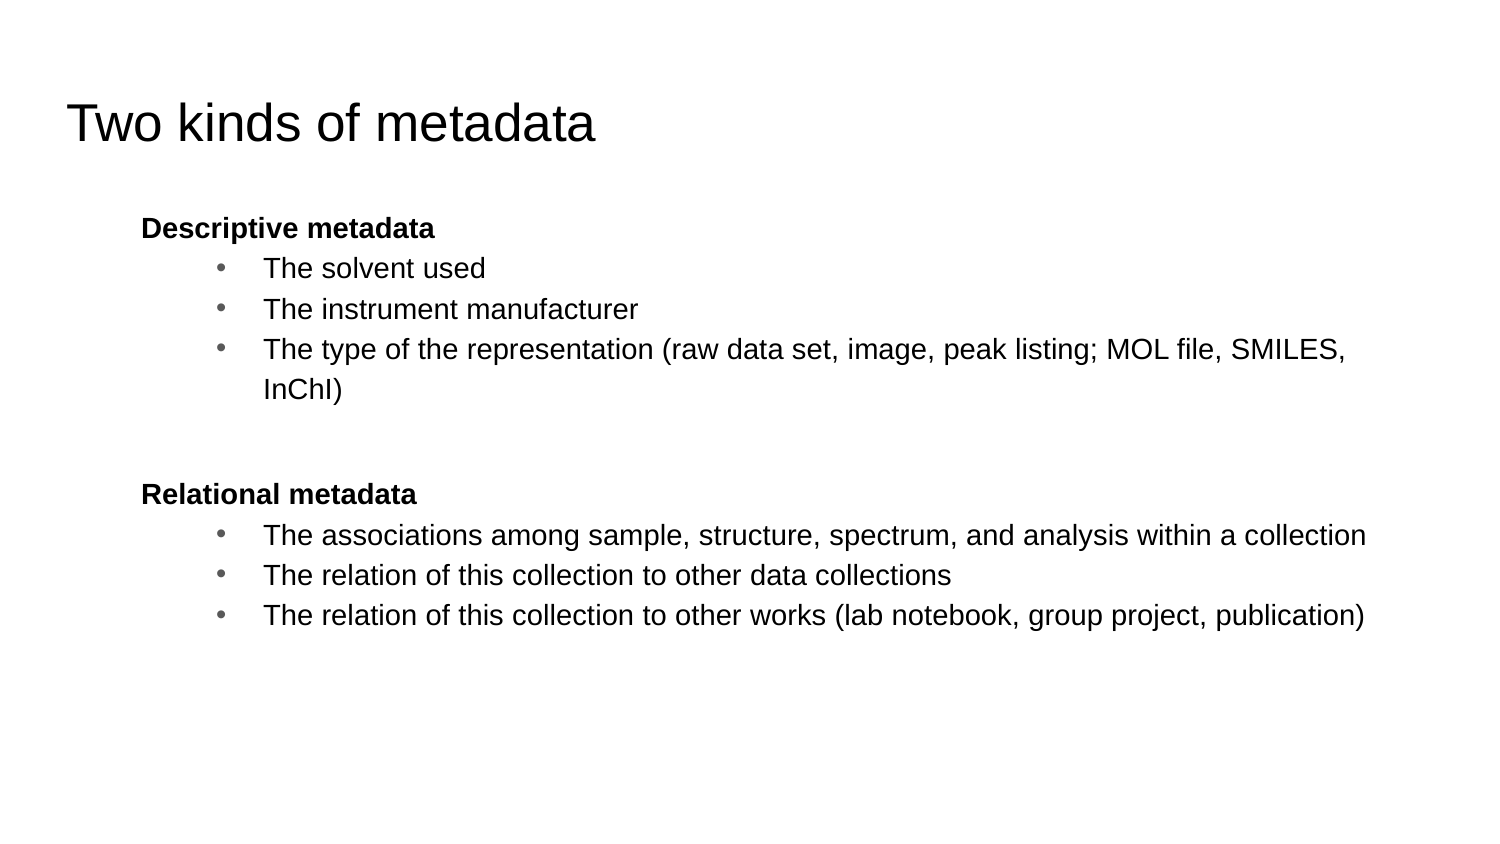

# Two kinds of metadata
Descriptive metadata
The solvent used
The instrument manufacturer
The type of the representation (raw data set, image, peak listing; MOL file, SMILES, InChI)

Relational metadata
The associations among sample, structure, spectrum, and analysis within a collection
The relation of this collection to other data collections
The relation of this collection to other works (lab notebook, group project, publication)